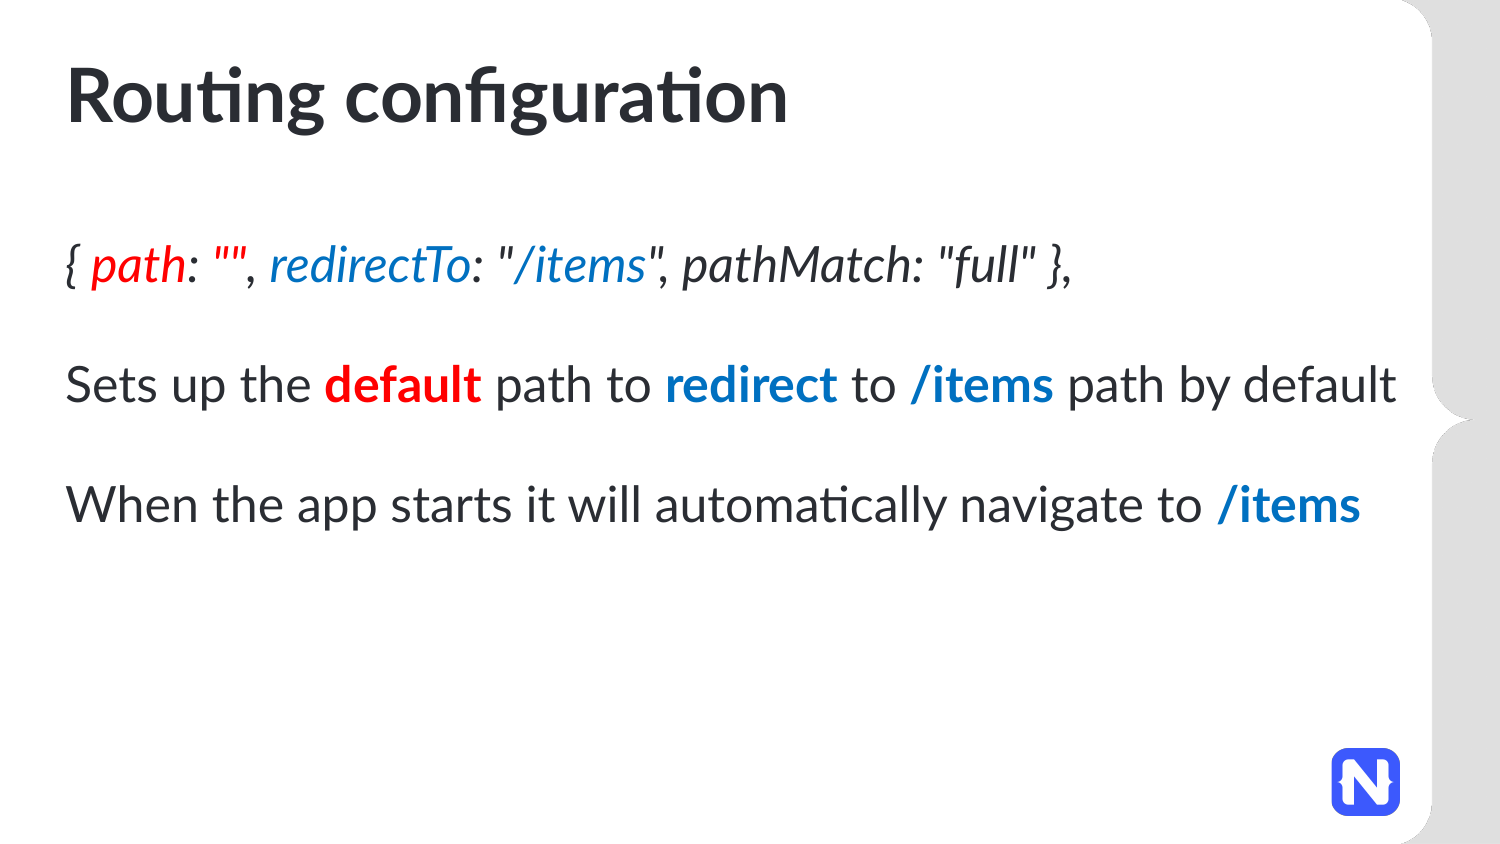

# Routing configuration
{ path: "", redirectTo: "/items", pathMatch: "full" },

Sets up the default path to redirect to /items path by default

When the app starts it will automatically navigate to /items